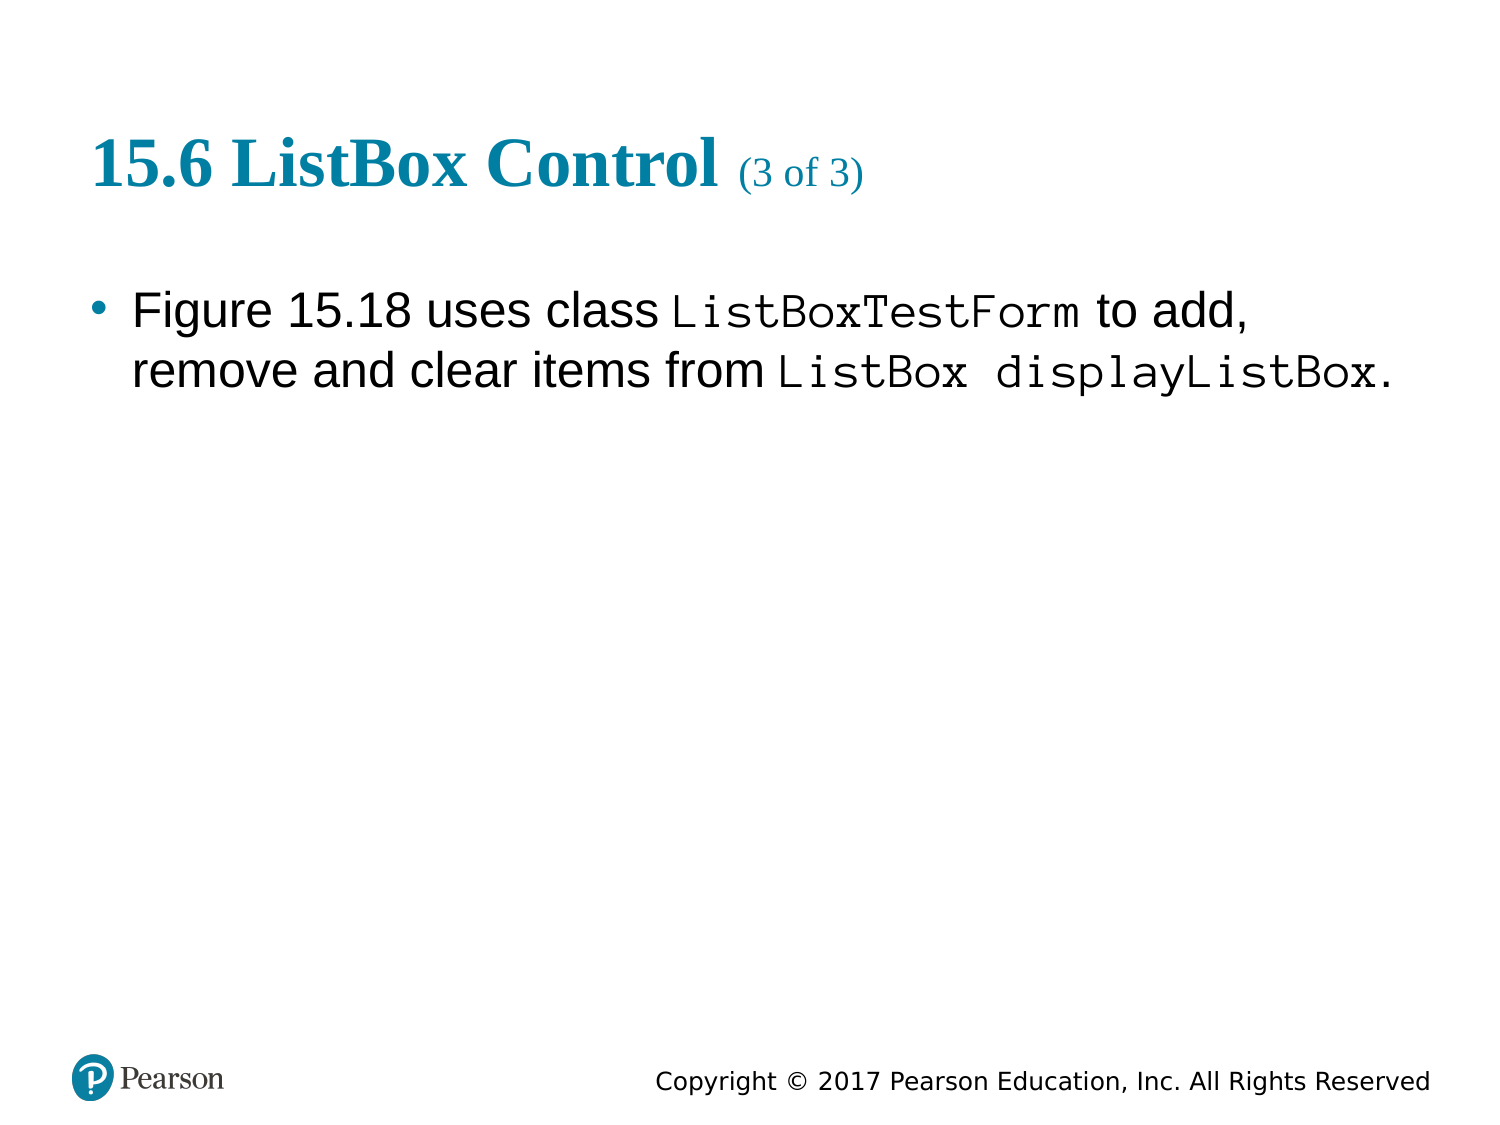

# 15.6 ListBox Control (3 of 3)
Figure 15.18 uses class ListBoxTestForm to add, remove and clear items from ListBox displayListBox.